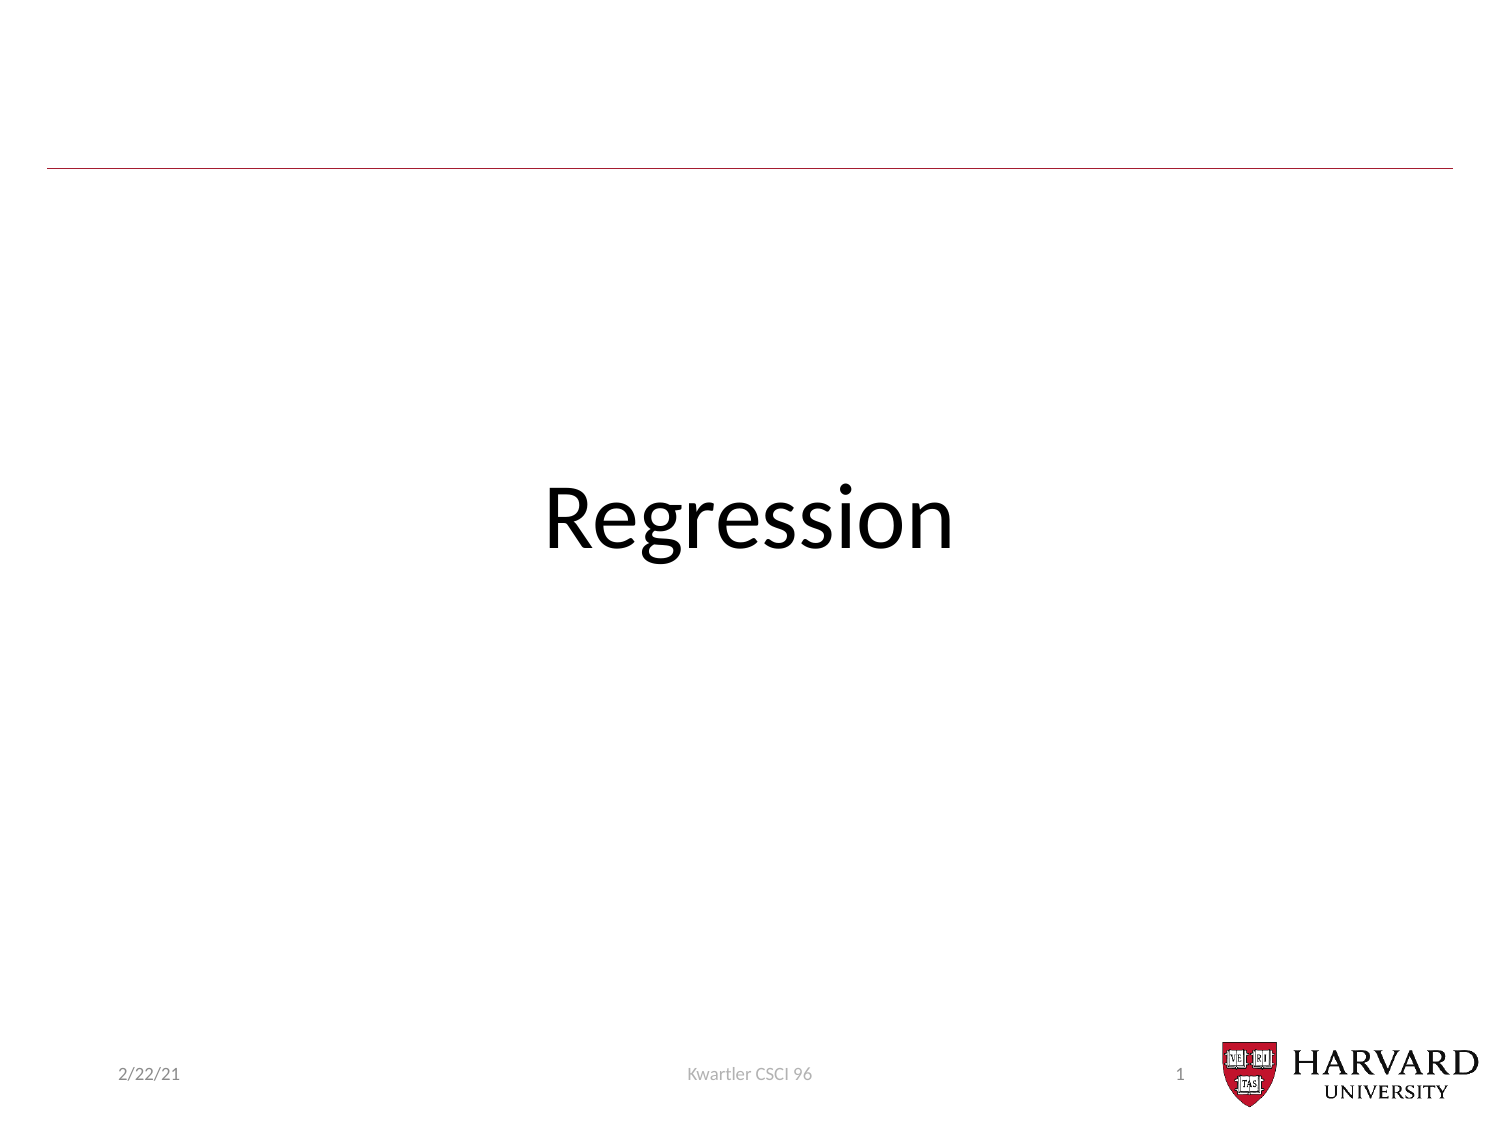

# Regression

2/22/21
Kwartler CSCI 96
1